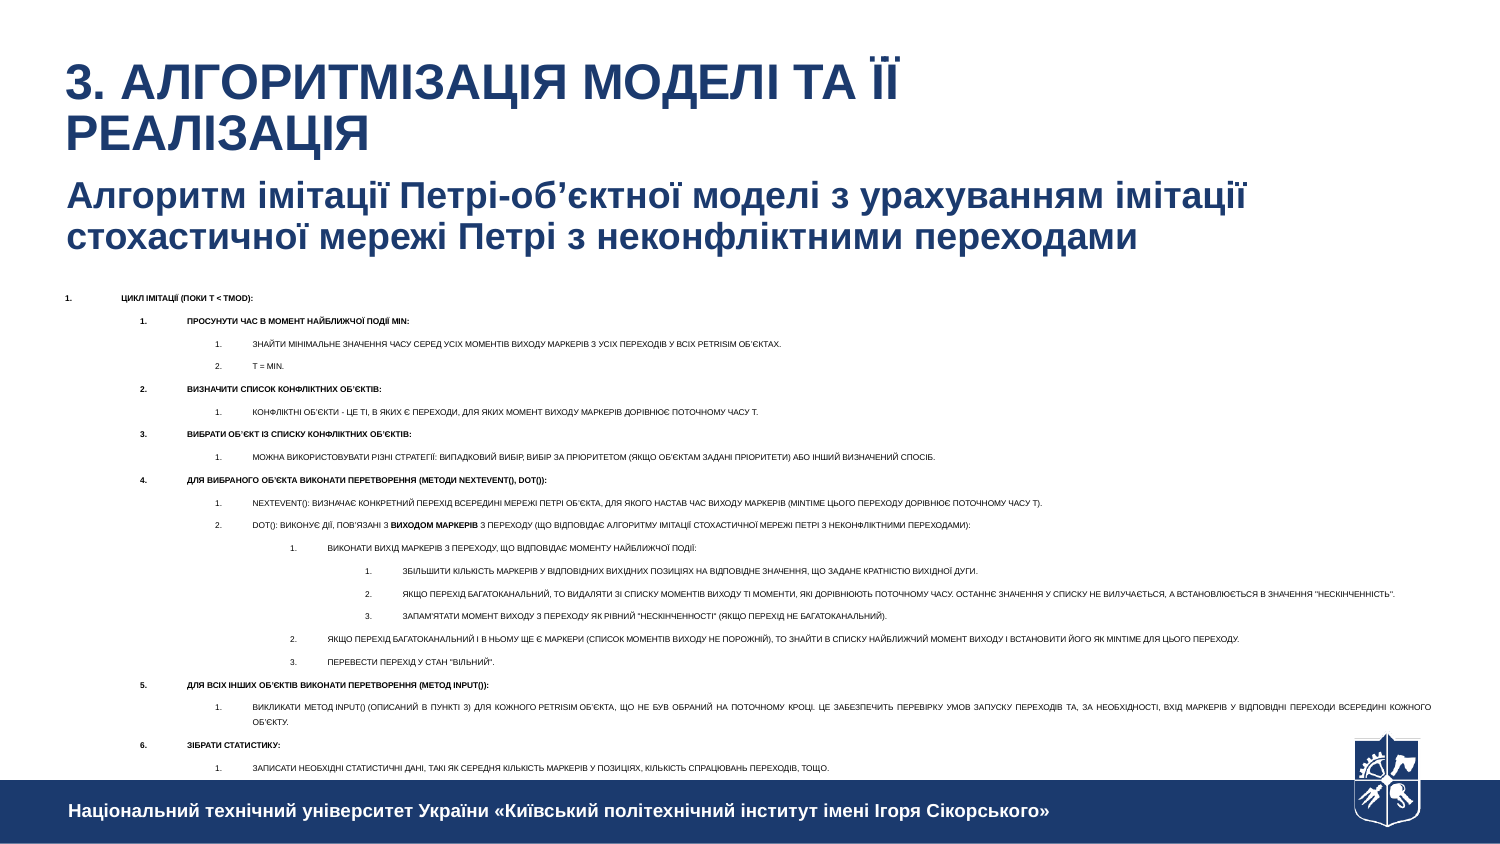

3. АЛГОРИТМІЗАЦІЯ МОДЕЛІ ТА ЇЇ РЕАЛІЗАЦІЯ
Алгоритм імітації Петрі-об’єктної моделі з урахуванням імітації стохастичної мережі Петрі з неконфліктними переходами
ЦИКЛ ІМІТАЦІЇ (ПОКИ T < TMOD):
ПРОСУНУТИ ЧАС В МОМЕНТ НАЙБЛИЖЧОЇ ПОДІЇ MIN:
ЗНАЙТИ МІНІМАЛЬНЕ ЗНАЧЕННЯ ЧАСУ СЕРЕД УСІХ МОМЕНТІВ ВИХОДУ МАРКЕРІВ З УСІХ ПЕРЕХОДІВ У ВСІХ PETRISIM ОБ’ЄКТАХ.
T = MIN.
ВИЗНАЧИТИ СПИСОК КОНФЛІКТНИХ ОБ’ЄКТІВ:
КОНФЛІКТНІ ОБ’ЄКТИ - ЦЕ ТІ, В ЯКИХ Є ПЕРЕХОДИ, ДЛЯ ЯКИХ МОМЕНТ ВИХОДУ МАРКЕРІВ ДОРІВНЮЄ ПОТОЧНОМУ ЧАСУ T.
ВИБРАТИ ОБ’ЄКТ ІЗ СПИСКУ КОНФЛІКТНИХ ОБ’ЄКТІВ:
МОЖНА ВИКОРИСТОВУВАТИ РІЗНІ СТРАТЕГІЇ: ВИПАДКОВИЙ ВИБІР, ВИБІР ЗА ПРІОРИТЕТОМ (ЯКЩО ОБ’ЄКТАМ ЗАДАНІ ПРІОРИТЕТИ) АБО ІНШИЙ ВИЗНАЧЕНИЙ СПОСІБ.
ДЛЯ ВИБРАНОГО ОБ’ЄКТА ВИКОНАТИ ПЕРЕТВОРЕННЯ (МЕТОДИ NEXTEVENT(), DOT()):
NEXTEVENT(): ВИЗНАЧАЄ КОНКРЕТНИЙ ПЕРЕХІД ВСЕРЕДИНІ МЕРЕЖІ ПЕТРІ ОБ’ЄКТА, ДЛЯ ЯКОГО НАСТАВ ЧАС ВИХОДУ МАРКЕРІВ (MINTIME ЦЬОГО ПЕРЕХОДУ ДОРІВНЮЄ ПОТОЧНОМУ ЧАСУ T).
DOT(): ВИКОНУЄ ДІЇ, ПОВ’ЯЗАНІ З ВИХОДОМ МАРКЕРІВ З ПЕРЕХОДУ (ЩО ВІДПОВІДАЄ АЛГОРИТМУ ІМІТАЦІЇ СТОХАСТИЧНОЇ МЕРЕЖІ ПЕТРІ З НЕКОНФЛІКТНИМИ ПЕРЕХОДАМИ):
ВИКОНАТИ ВИХІД МАРКЕРІВ З ПЕРЕХОДУ, ЩО ВІДПОВІДАЄ МОМЕНТУ НАЙБЛИЖЧОЇ ПОДІЇ:
ЗБІЛЬШИТИ КІЛЬКІСТЬ МАРКЕРІВ У ВІДПОВІДНИХ ВИХІДНИХ ПОЗИЦІЯХ НА ВІДПОВІДНЕ ЗНАЧЕННЯ, ЩО ЗАДАНЕ КРАТНІСТЮ ВИХІДНОЇ ДУГИ.
ЯКЩО ПЕРЕХІД БАГАТОКАНАЛЬНИЙ, ТО ВИДАЛЯТИ ЗІ СПИСКУ МОМЕНТІВ ВИХОДУ ТІ МОМЕНТИ, ЯКІ ДОРІВНЮЮТЬ ПОТОЧНОМУ ЧАСУ. ОСТАННЄ ЗНАЧЕННЯ У СПИСКУ НЕ ВИЛУЧАЄТЬСЯ, А ВСТАНОВЛЮЄТЬСЯ В ЗНАЧЕННЯ "НЕСКІНЧЕННІСТЬ".
ЗАПАМ’ЯТАТИ МОМЕНТ ВИХОДУ З ПЕРЕХОДУ ЯК РІВНИЙ "НЕСКІНЧЕННОСТІ" (ЯКЩО ПЕРЕХІД НЕ БАГАТОКАНАЛЬНИЙ).
ЯКЩО ПЕРЕХІД БАГАТОКАНАЛЬНИЙ І В НЬОМУ ЩЕ Є МАРКЕРИ (СПИСОК МОМЕНТІВ ВИХОДУ НЕ ПОРОЖНІЙ), ТО ЗНАЙТИ В СПИСКУ НАЙБЛИЖЧИЙ МОМЕНТ ВИХОДУ І ВСТАНОВИТИ ЙОГО ЯК MINTIME ДЛЯ ЦЬОГО ПЕРЕХОДУ.
ПЕРЕВЕСТИ ПЕРЕХІД У СТАН "ВІЛЬНИЙ".
ДЛЯ ВСІХ ІНШИХ ОБ’ЄКТІВ ВИКОНАТИ ПЕРЕТВОРЕННЯ (МЕТОД INPUT()):
ВИКЛИКАТИ МЕТОД INPUT() (ОПИСАНИЙ В ПУНКТІ 3) ДЛЯ КОЖНОГО PETRISIM ОБ’ЄКТА, ЩО НЕ БУВ ОБРАНИЙ НА ПОТОЧНОМУ КРОЦІ. ЦЕ ЗАБЕЗПЕЧИТЬ ПЕРЕВІРКУ УМОВ ЗАПУСКУ ПЕРЕХОДІВ ТА, ЗА НЕОБХІДНОСТІ, ВХІД МАРКЕРІВ У ВІДПОВІДНІ ПЕРЕХОДИ ВСЕРЕДИНІ КОЖНОГО ОБ’ЄКТУ.
ЗІБРАТИ СТАТИСТИКУ:
ЗАПИСАТИ НЕОБХІДНІ СТАТИСТИЧНІ ДАНІ, ТАКІ ЯК СЕРЕДНЯ КІЛЬКІСТЬ МАРКЕРІВ У ПОЗИЦІЯХ, КІЛЬКІСТЬ СПРАЦЮВАНЬ ПЕРЕХОДІВ, ТОЩО.